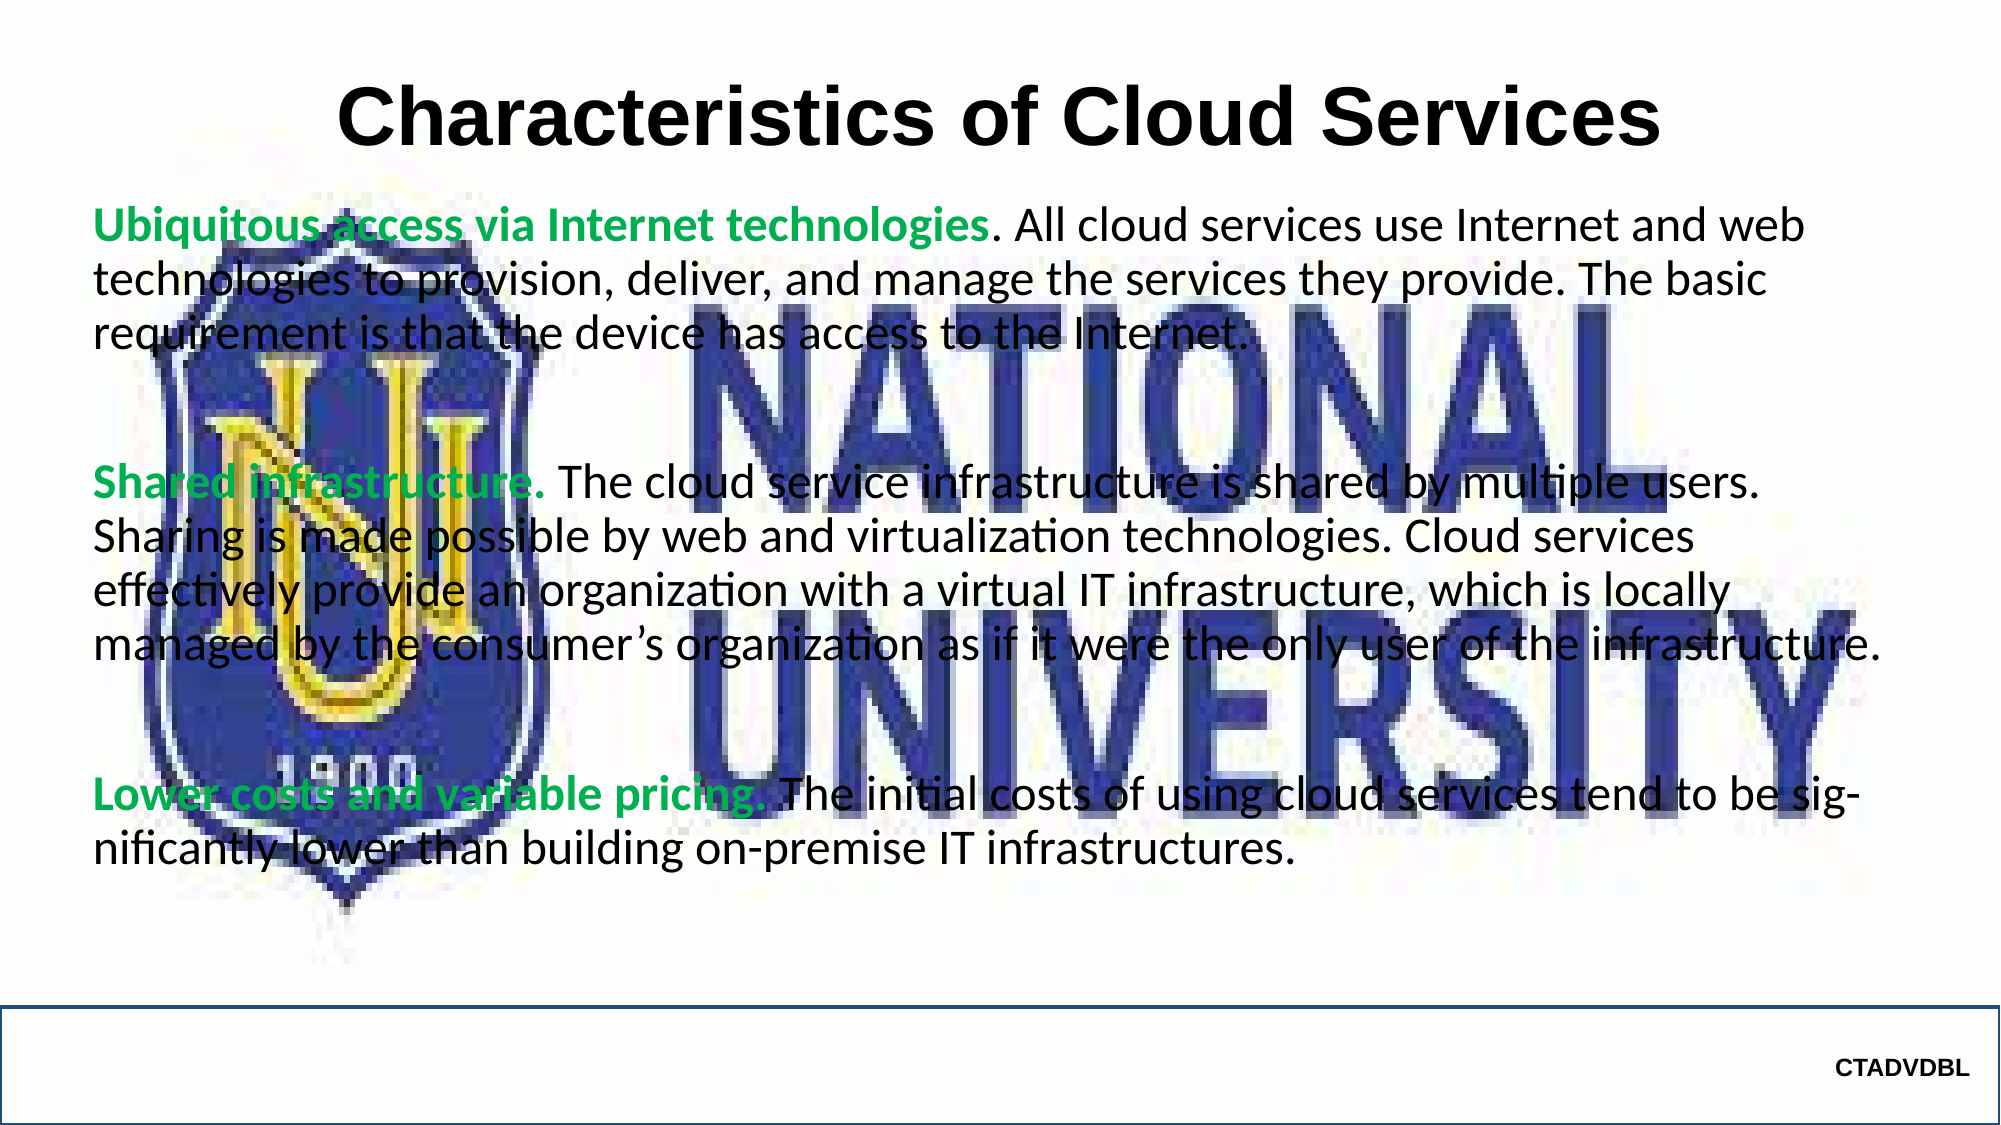

# Characteristics of Cloud Services
Ubiquitous access via Internet technologies. All cloud services use Internet and web technologies to provision, deliver, and manage the services they provide. The basic requirement is that the device has access to the Internet.

Shared infrastructure. The cloud service infrastructure is shared by multiple users. Sharing is made possible by web and virtualization technologies. Cloud services effectively provide an organization with a virtual IT infrastructure, which is locally managed by the consumer’s organization as if it were the only user of the infrastructure.

Lower costs and variable pricing. The initial costs of using cloud services tend to be sig- nificantly lower than building on-premise IT infrastructures.
CTADVDBL